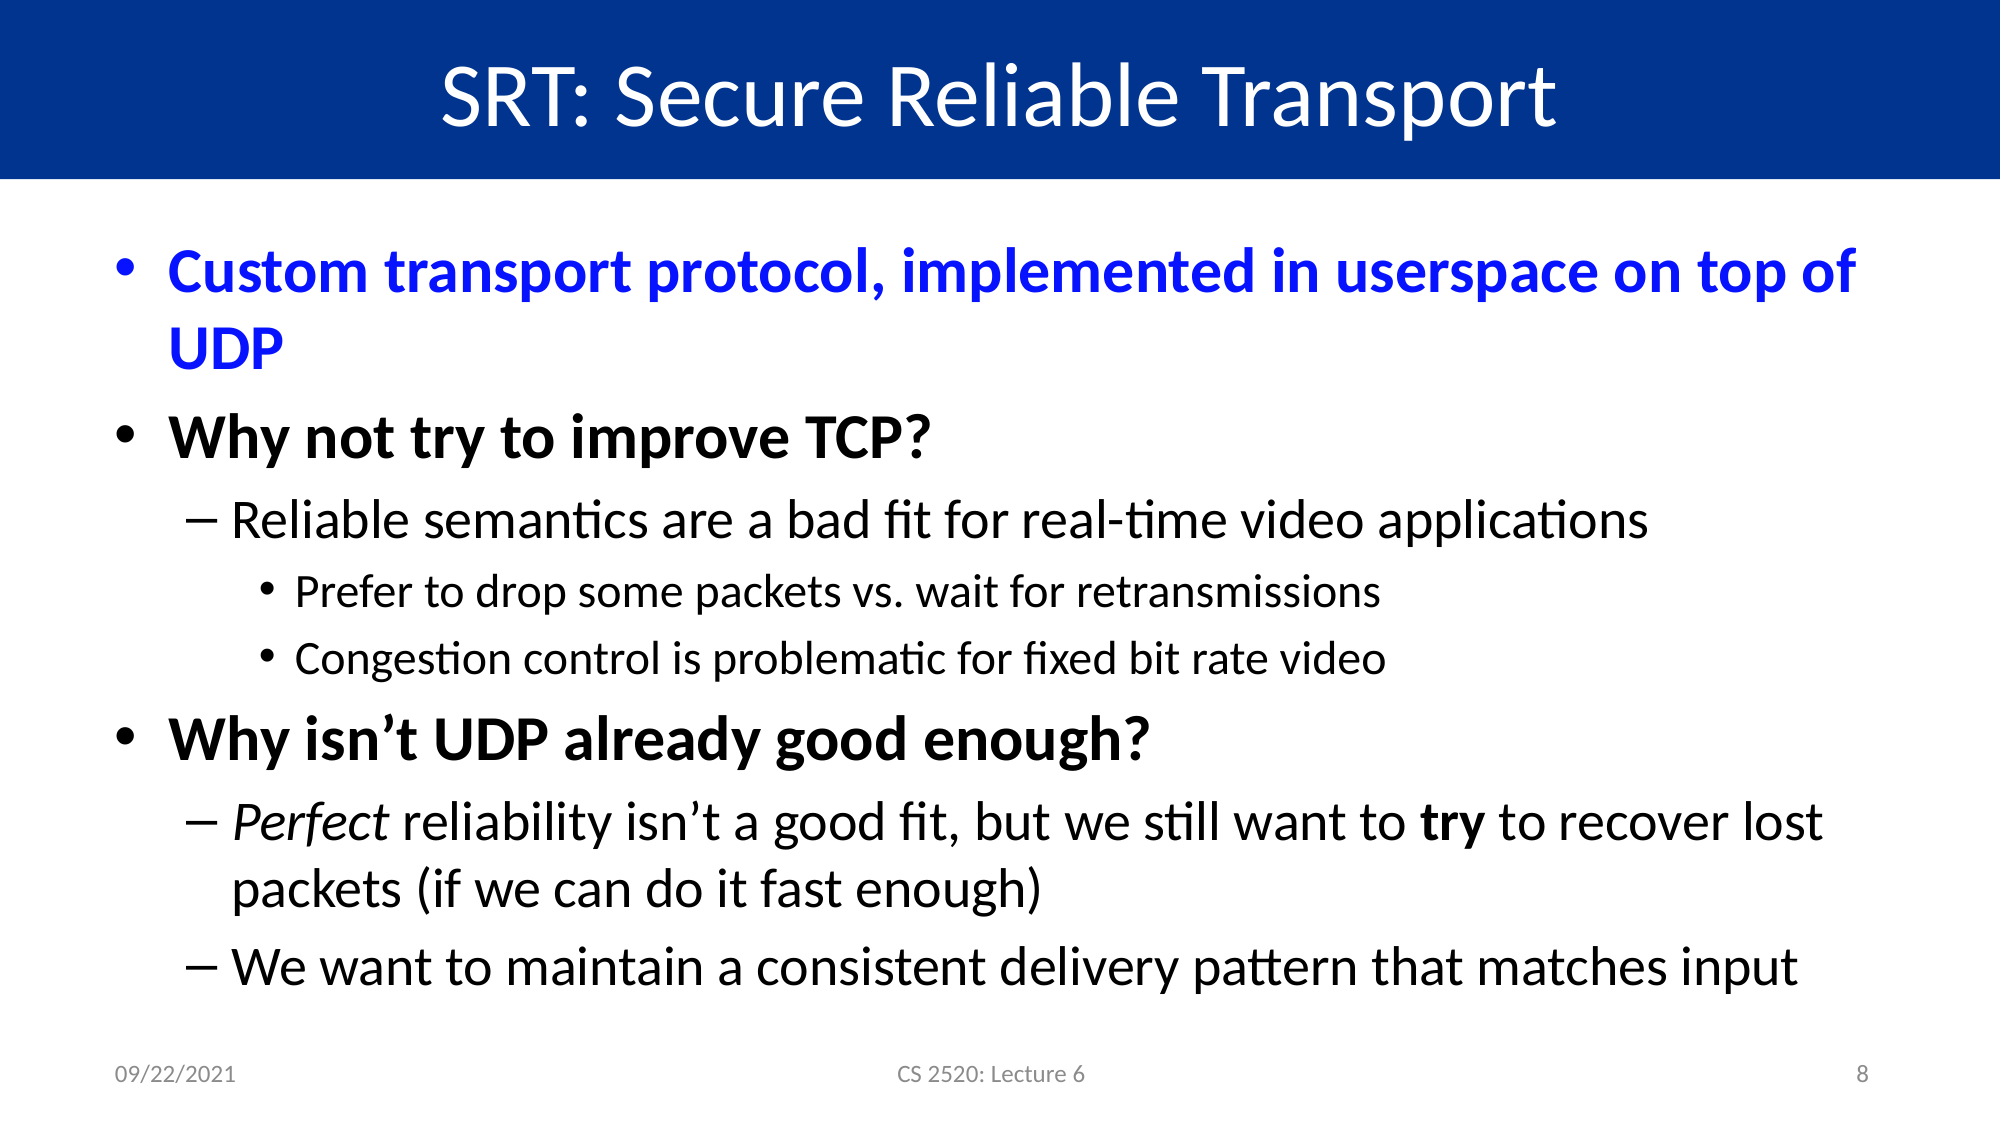

# SRT: Secure Reliable Transport
Custom transport protocol, implemented in userspace on top of UDP
Why not try to improve TCP?
Reliable semantics are a bad fit for real-time video applications
Prefer to drop some packets vs. wait for retransmissions
Congestion control is problematic for fixed bit rate video
Why isn’t UDP already good enough?
Perfect reliability isn’t a good fit, but we still want to try to recover lost packets (if we can do it fast enough)
We want to maintain a consistent delivery pattern that matches input

09/22/2021
CS 2520: Lecture 6
8